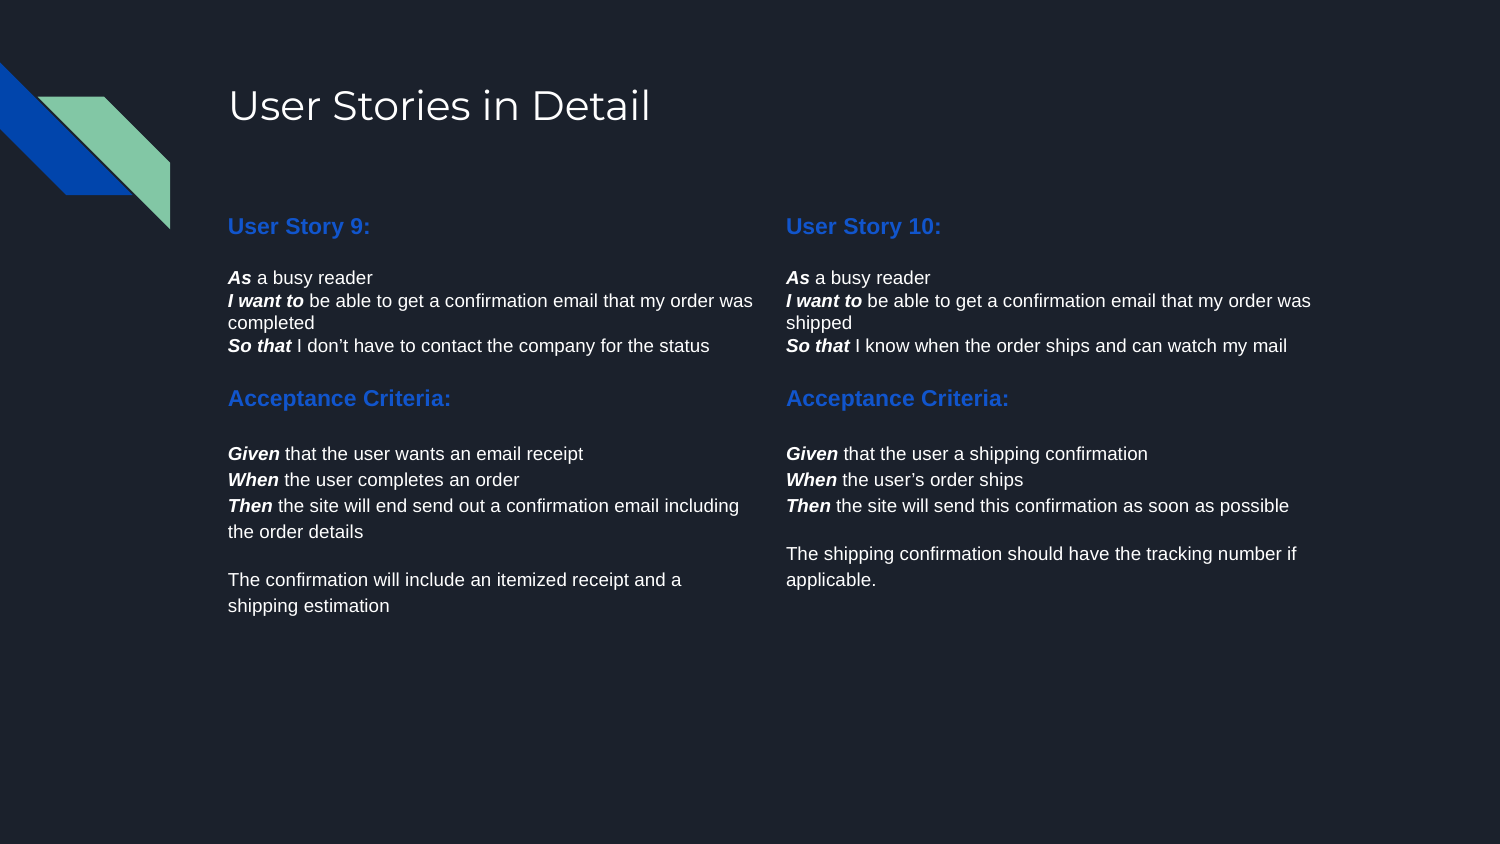

# User Stories in Detail
User Story 9:

As a busy reader
I want to be able to get a confirmation email that my order was completed
So that I don’t have to contact the company for the status

Acceptance Criteria:

Given that the user wants an email receipt
When the user completes an order
Then the site will end send out a confirmation email including the order details

The confirmation will include an itemized receipt and a shipping estimation

User Story 10:

As a busy reader
I want to be able to get a confirmation email that my order was shipped
So that I know when the order ships and can watch my mail

Acceptance Criteria:

Given that the user a shipping confirmation
When the user’s order ships
Then the site will send this confirmation as soon as possible

The shipping confirmation should have the tracking number if applicable.